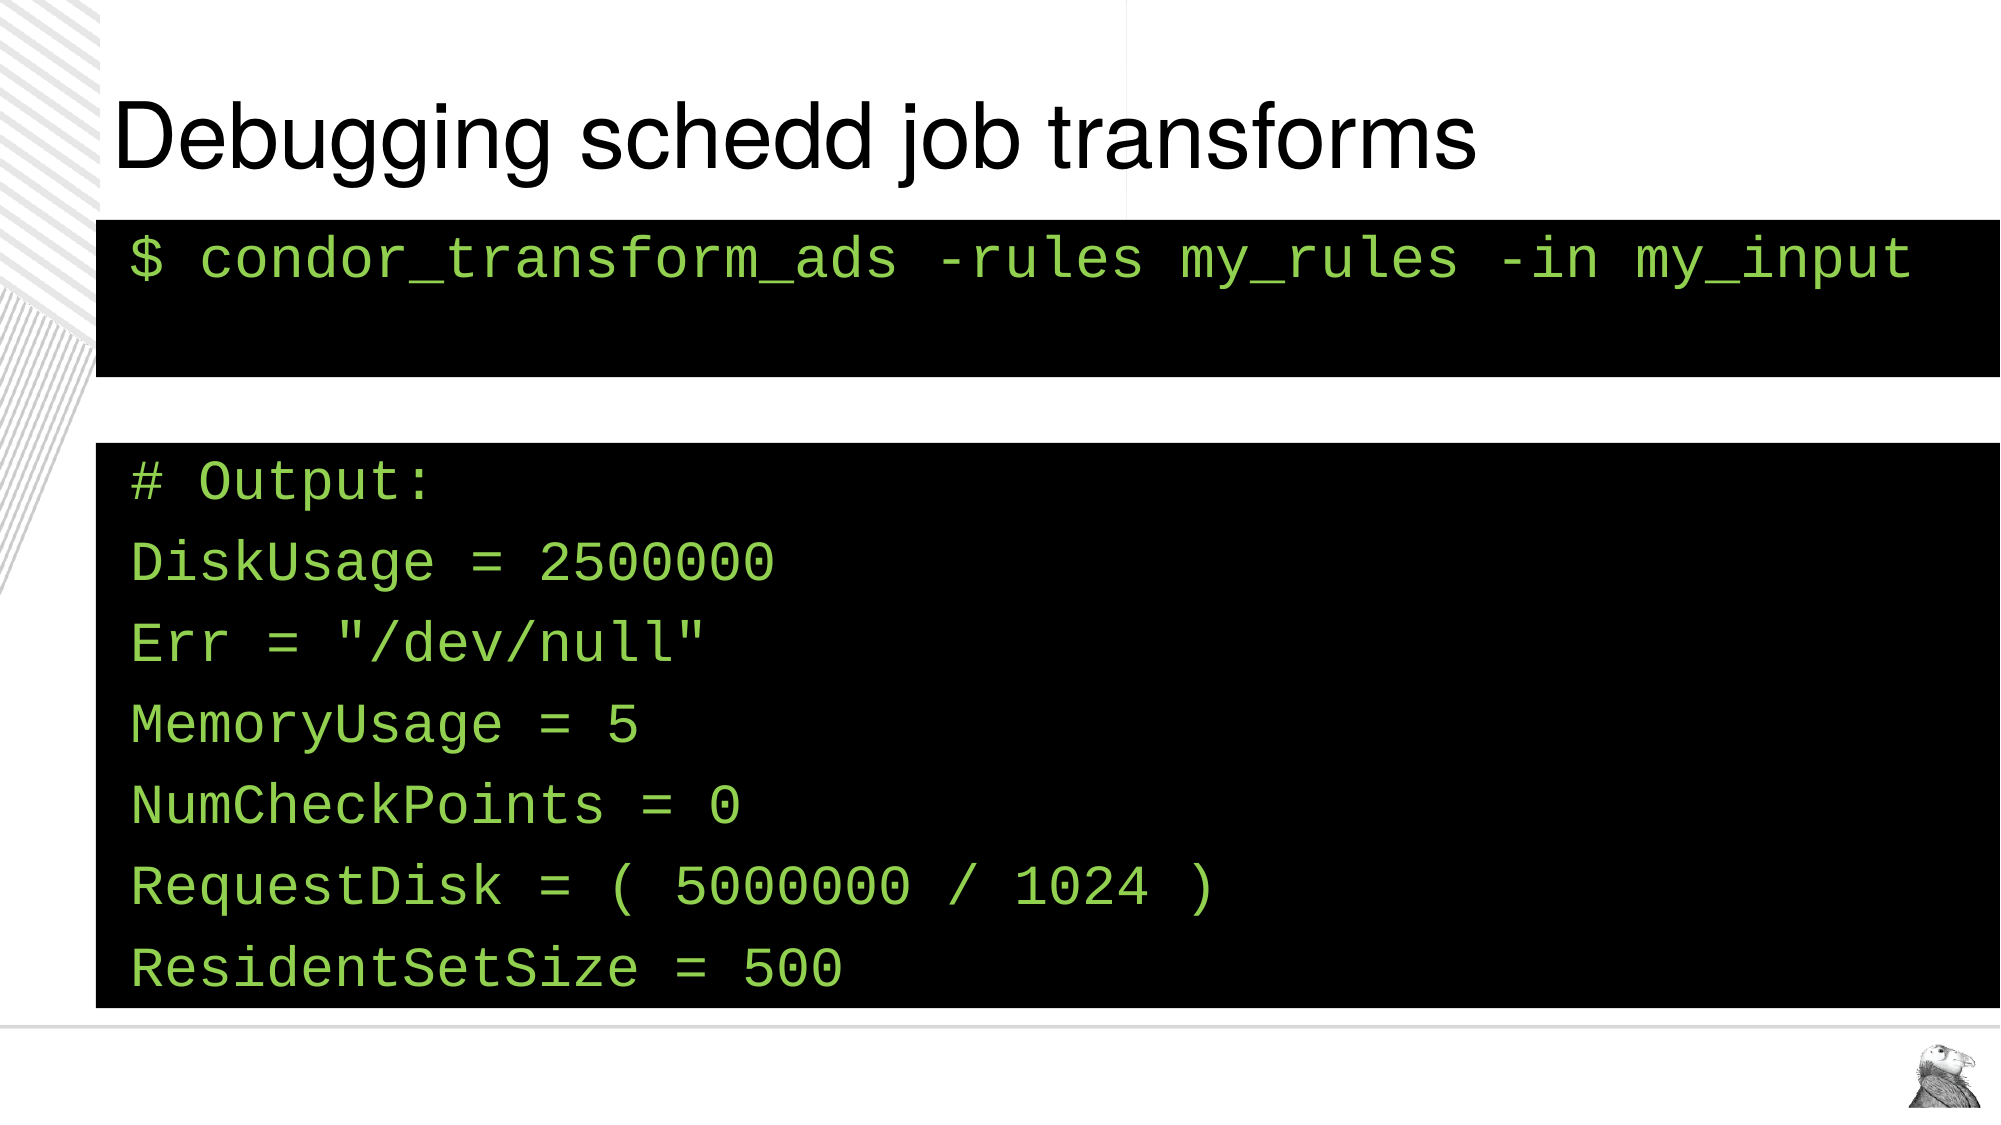

# Debugging schedd job transforms
$ condor_transform_ads -rules my_rules -in my_input

# Output:
DiskUsage = 2500000
Err = "/dev/null"
MemoryUsage = 5
NumCheckPoints = 0
RequestDisk = ( 5000000 / 1024 )
ResidentSetSize = 500